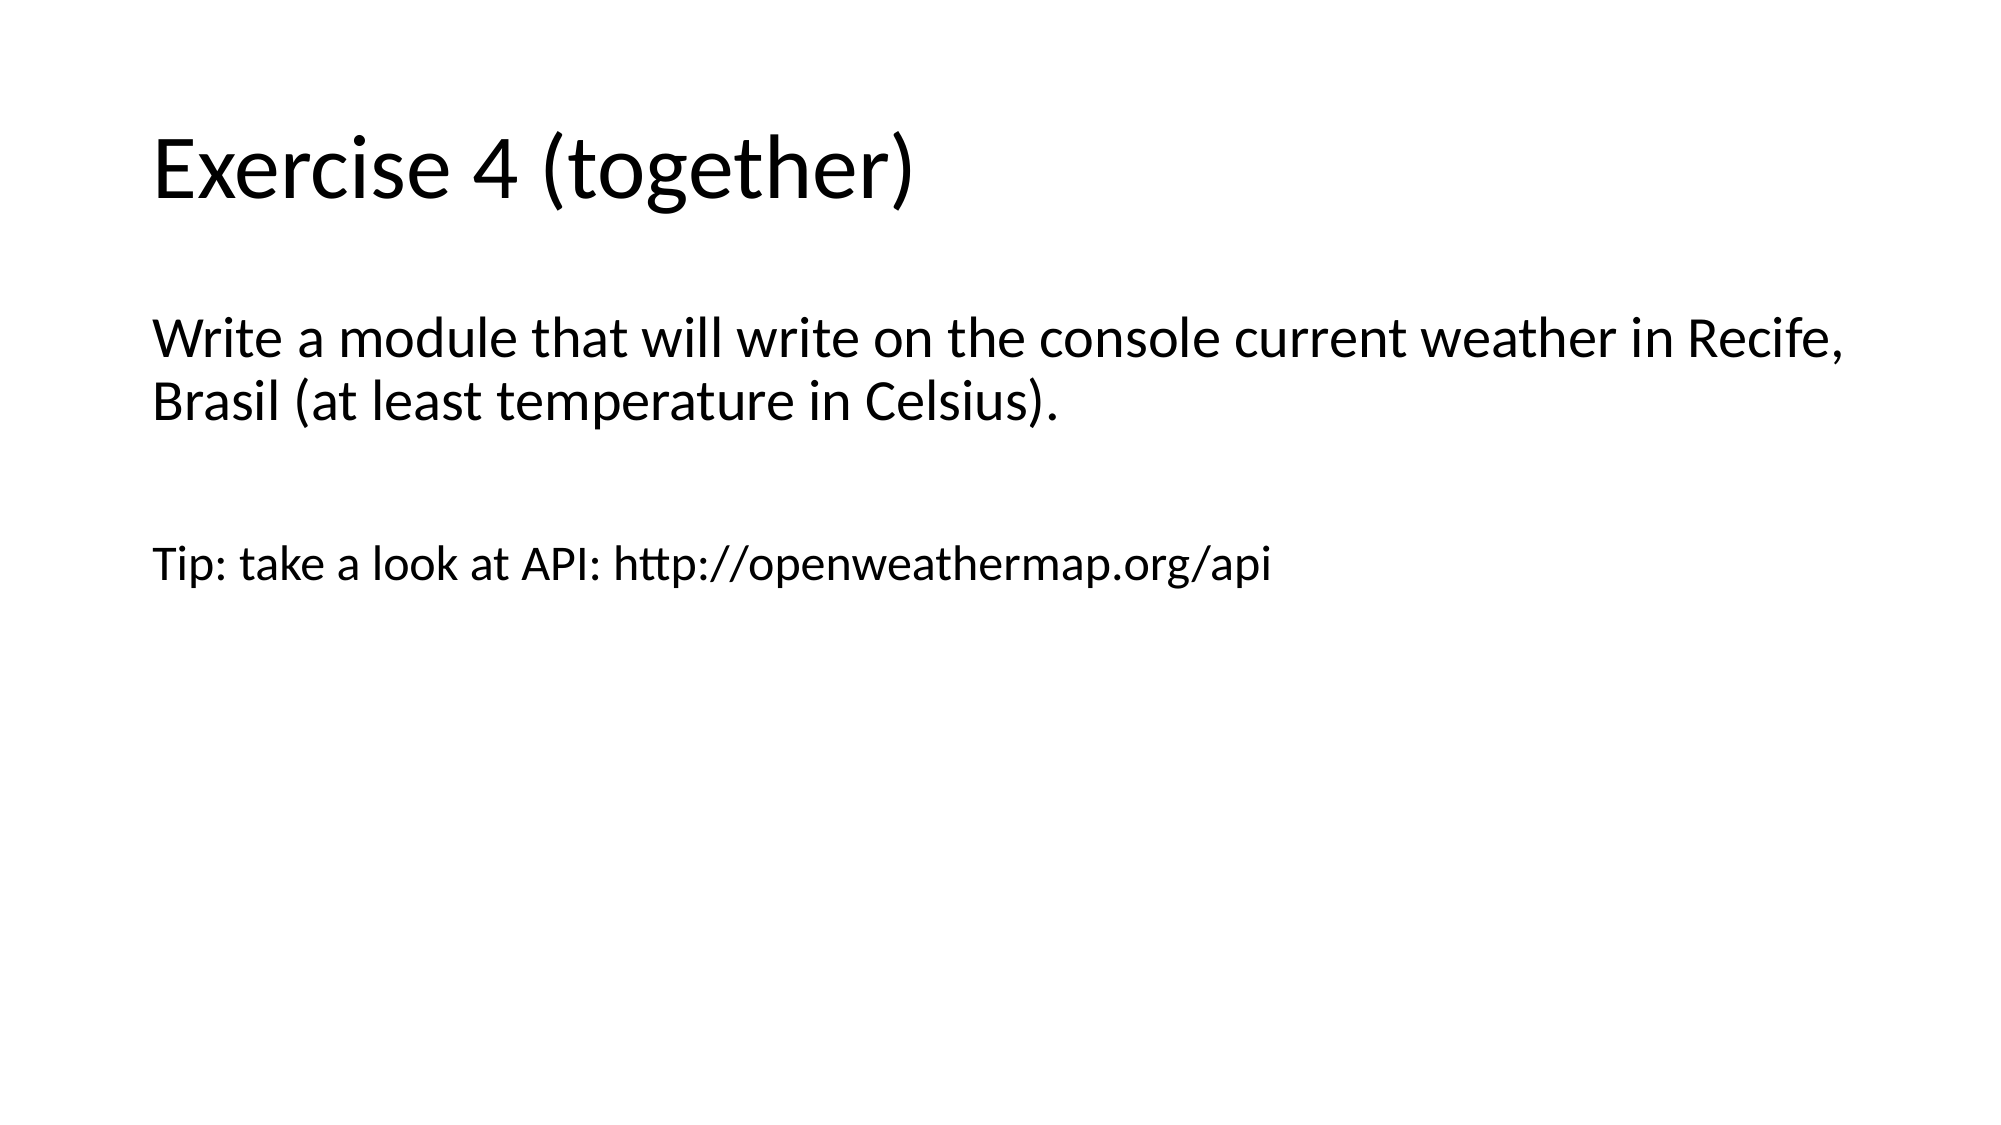

# Exercise 4 (together)
Write a module that will write on the console current weather in Recife, Brasil (at least temperature in Celsius).

Tip: take a look at API: http://openweathermap.org/api